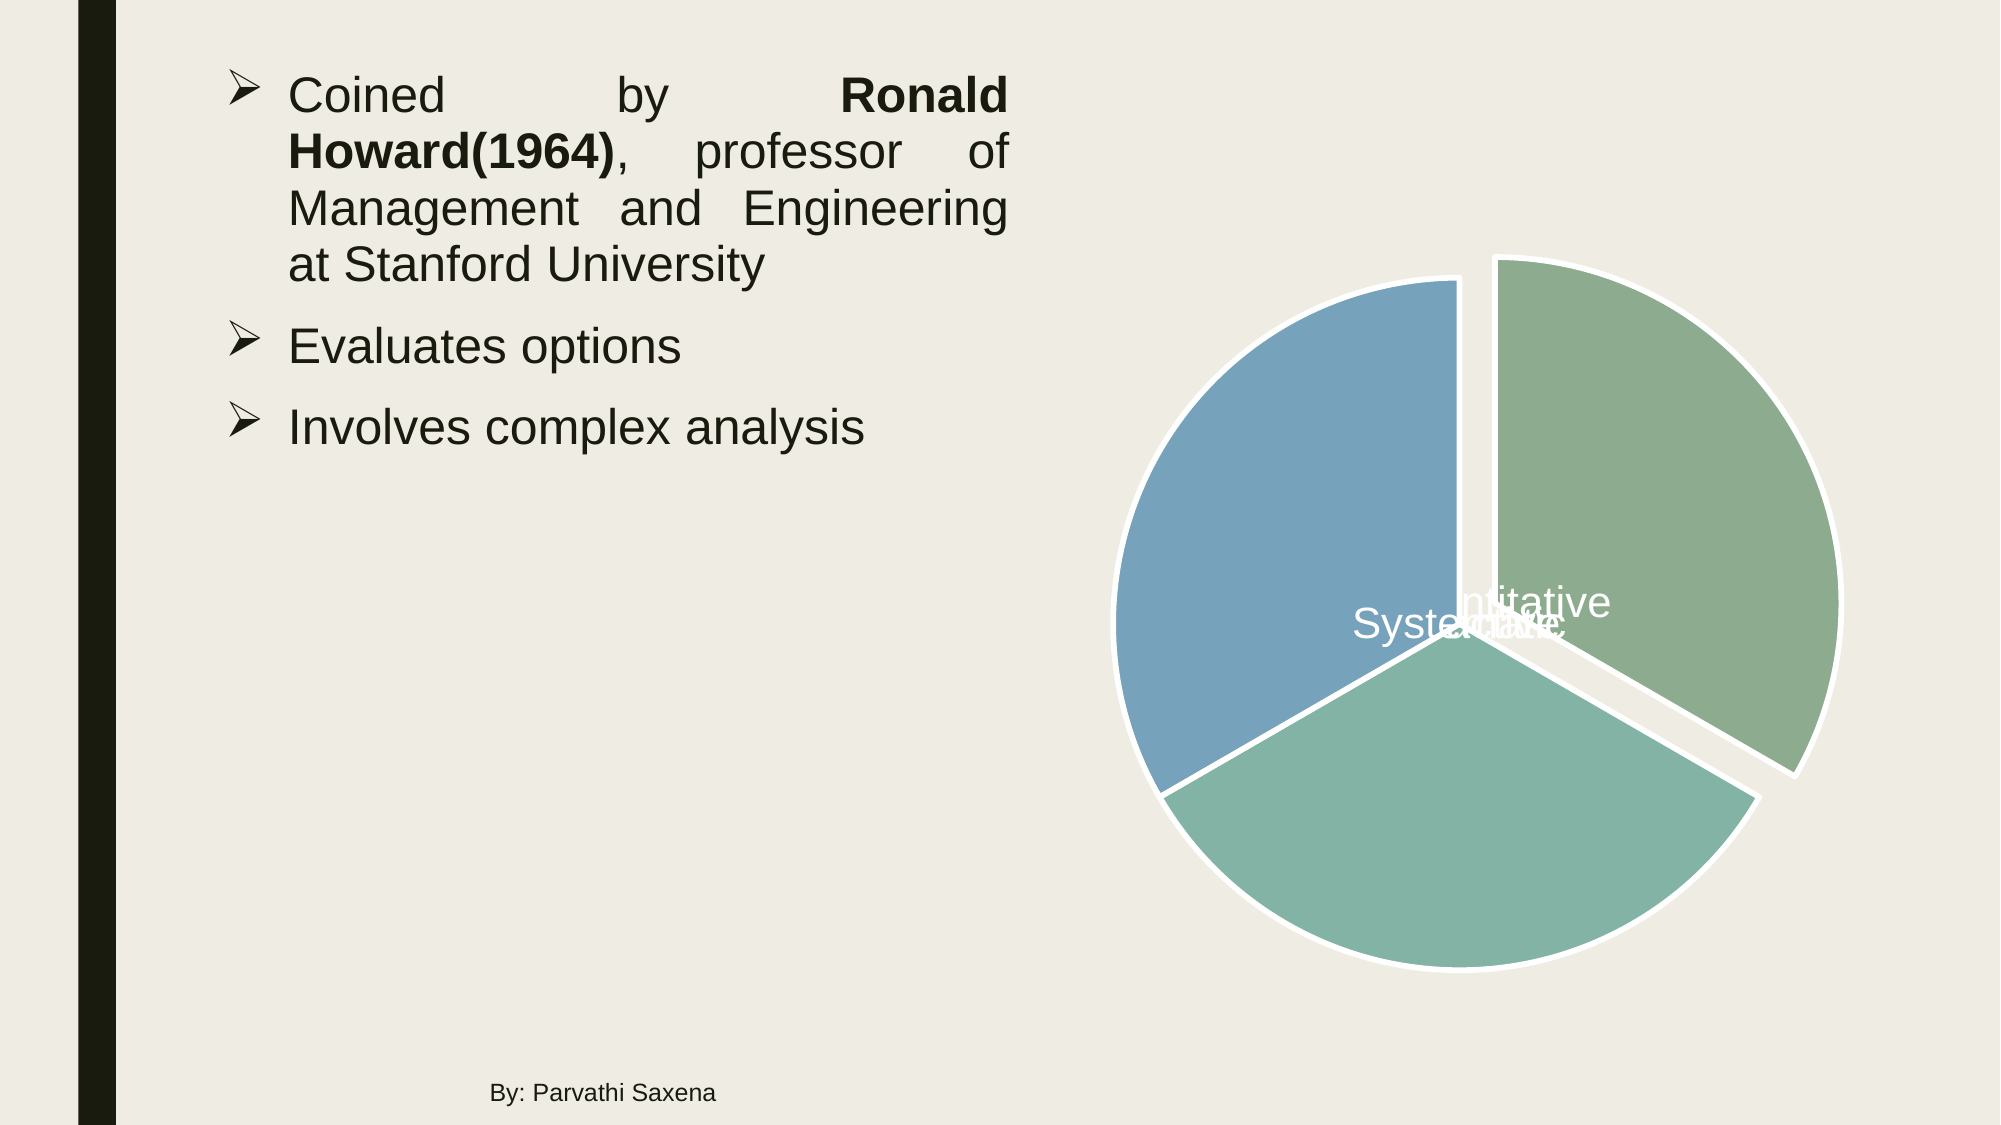

Coined by Ronald Howard(1964), professor of Management and Engineering at Stanford University
Evaluates options
Involves complex analysis

Quantitative
Interactive
Systematic
By: Parvathi Saxena